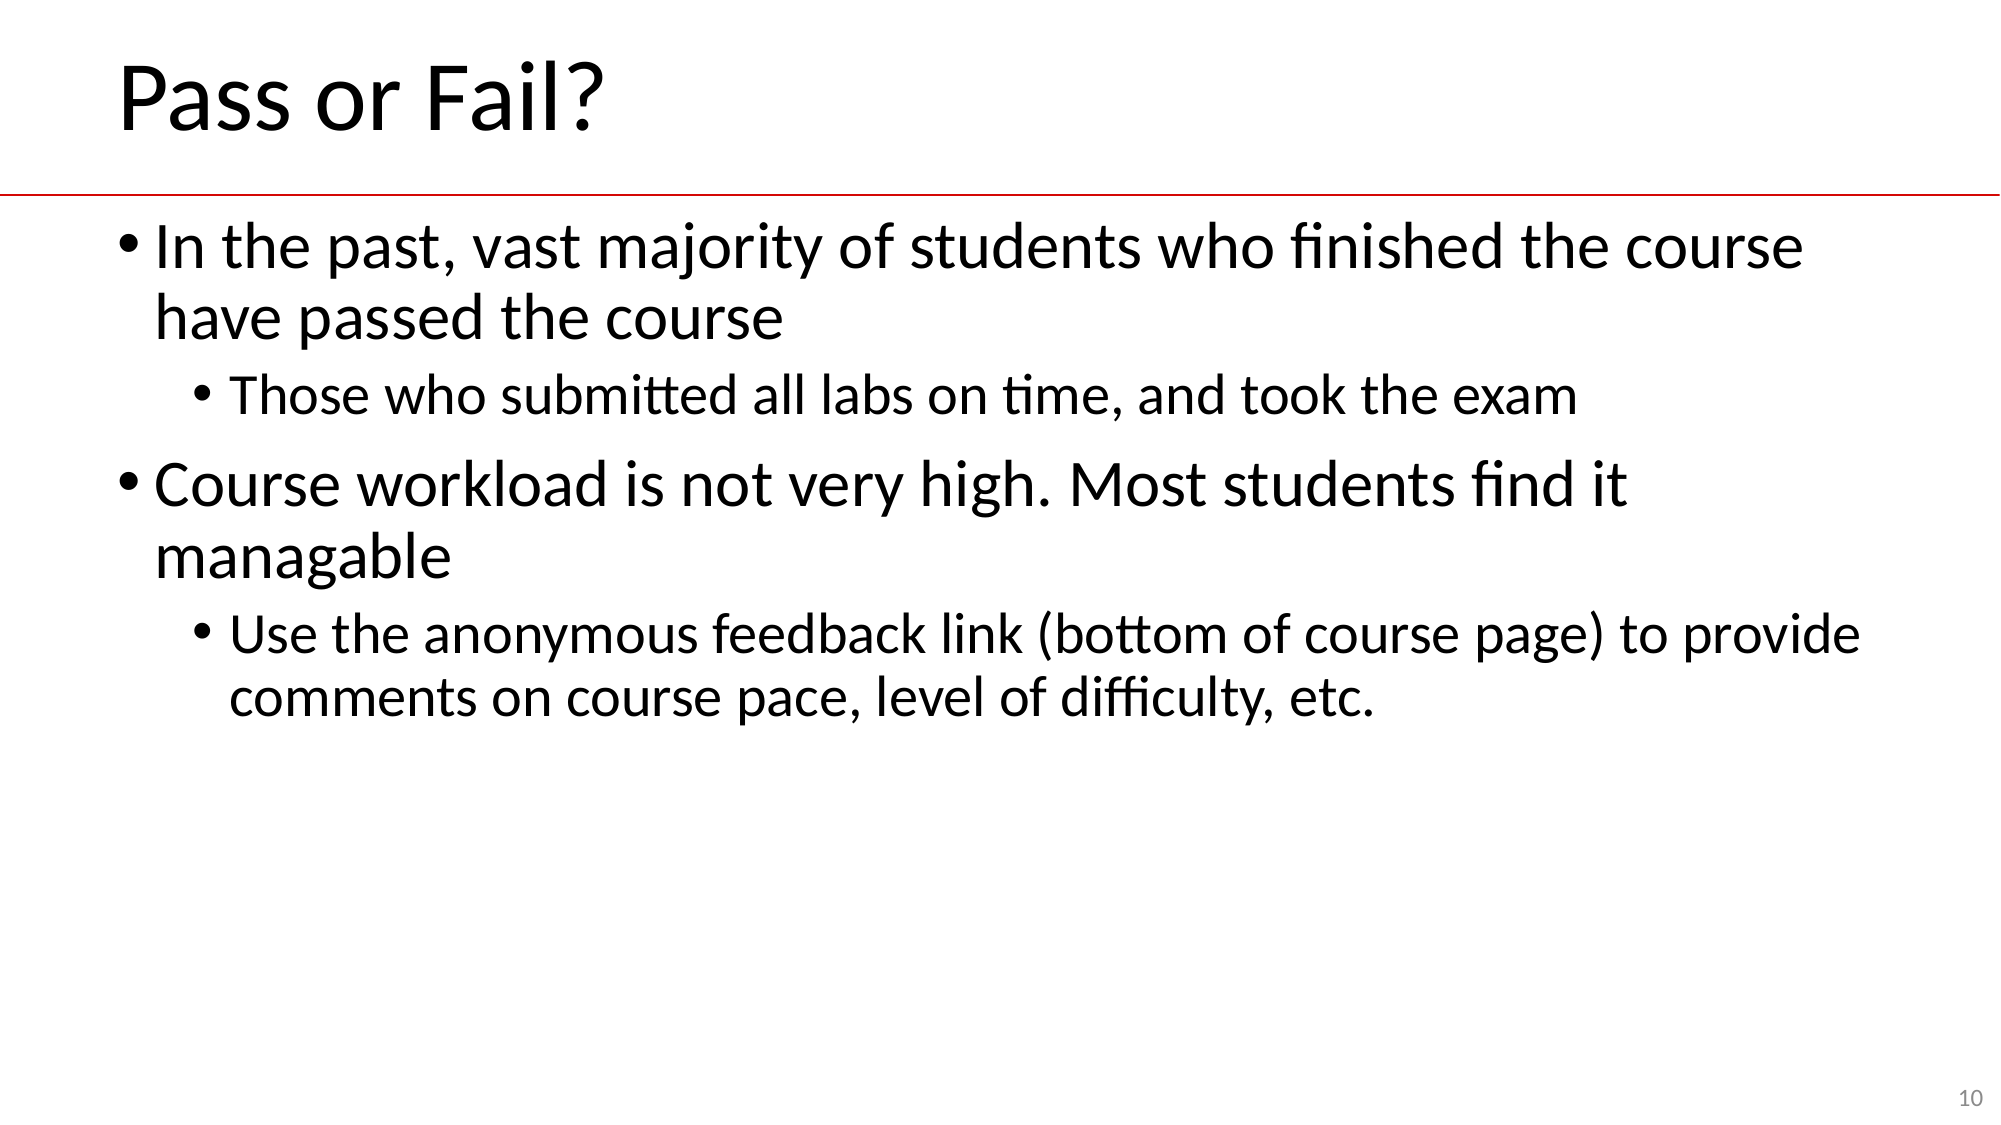

# Pass or Fail?
In the past, vast majority of students who finished the course have passed the course
Those who submitted all labs on time, and took the exam
Course workload is not very high. Most students find it managable
Use the anonymous feedback link (bottom of course page) to provide comments on course pace, level of difficulty, etc.
10